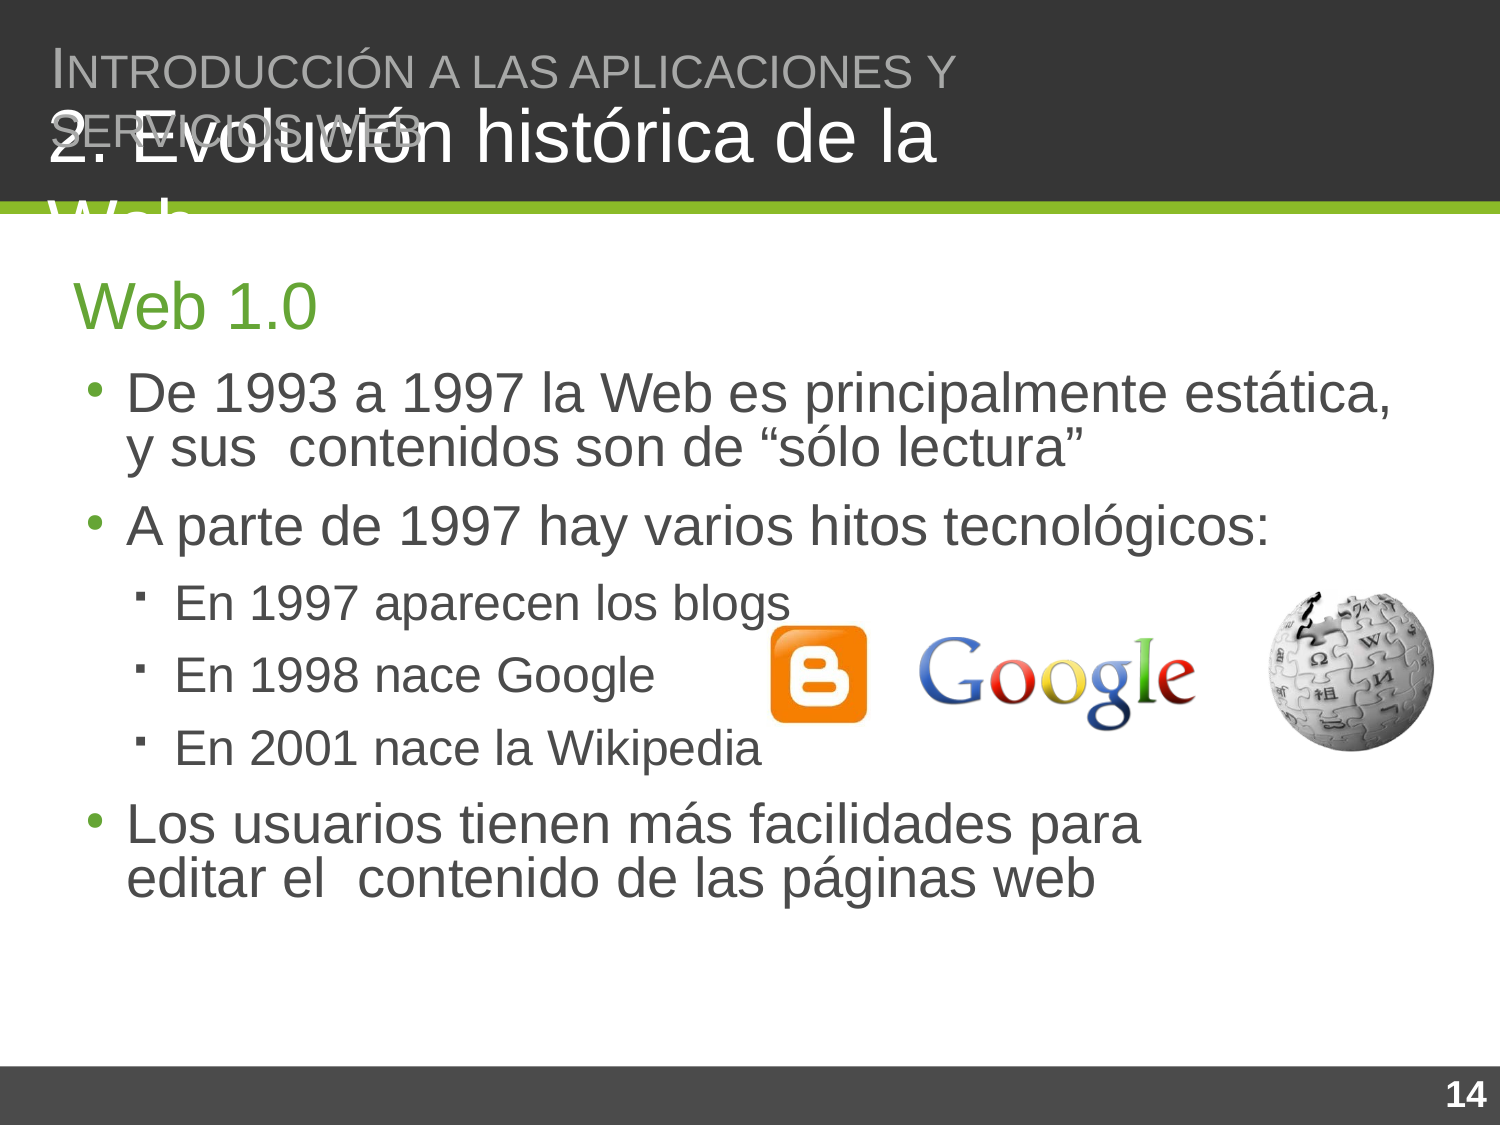

INTRODUCCIÓN A LAS APLICACIONES Y SERVICIOS WEB
# 2. Evolución histórica de la Web
Web 1.0
De 1993 a 1997 la Web es principalmente estática, y sus  contenidos son de “sólo lectura”
A parte de 1997 hay varios hitos tecnológicos:
En 1997 aparecen los blogs
En 1998 nace Google
En 2001 nace la Wikipedia
Los usuarios tienen más facilidades para editar el  contenido de las páginas web

14